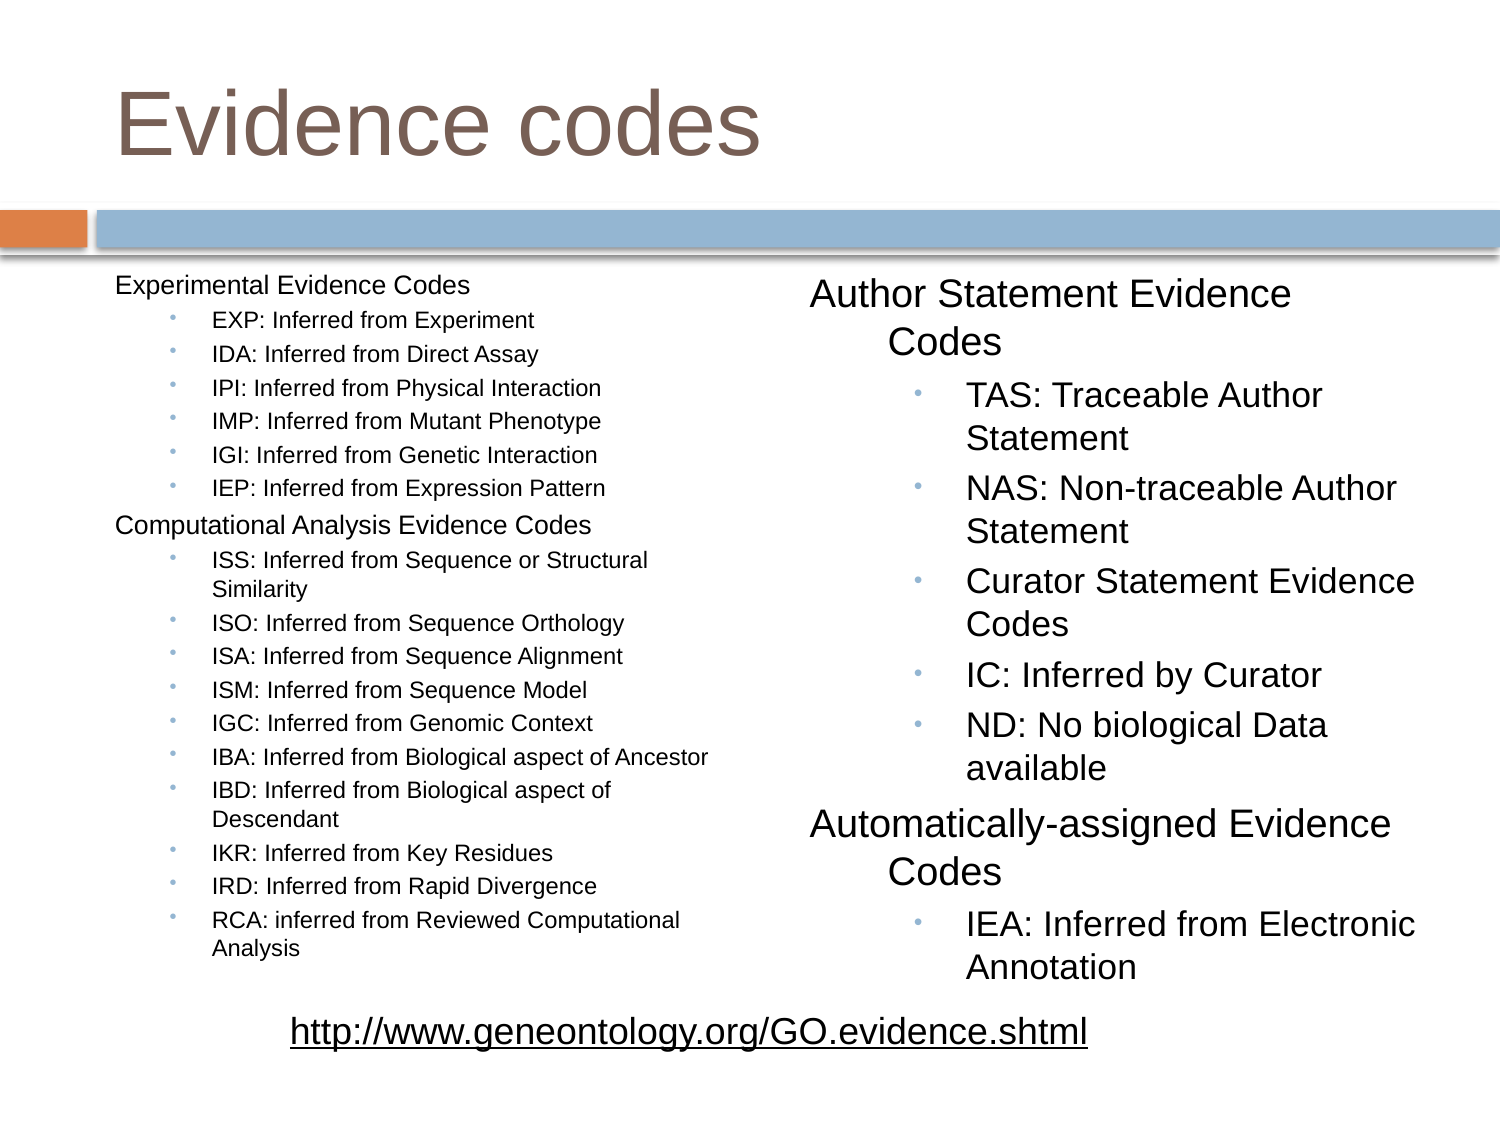

# Evidence codes
Experimental Evidence Codes
EXP: Inferred from Experiment
IDA: Inferred from Direct Assay
IPI: Inferred from Physical Interaction
IMP: Inferred from Mutant Phenotype
IGI: Inferred from Genetic Interaction
IEP: Inferred from Expression Pattern
Computational Analysis Evidence Codes
ISS: Inferred from Sequence or Structural Similarity
ISO: Inferred from Sequence Orthology
ISA: Inferred from Sequence Alignment
ISM: Inferred from Sequence Model
IGC: Inferred from Genomic Context
IBA: Inferred from Biological aspect of Ancestor
IBD: Inferred from Biological aspect of Descendant
IKR: Inferred from Key Residues
IRD: Inferred from Rapid Divergence
RCA: inferred from Reviewed Computational Analysis
Author Statement Evidence Codes
TAS: Traceable Author Statement
NAS: Non-traceable Author Statement
Curator Statement Evidence Codes
IC: Inferred by Curator
ND: No biological Data available
Automatically-assigned Evidence Codes
IEA: Inferred from Electronic Annotation

http://www.geneontology.org/GO.evidence.shtml